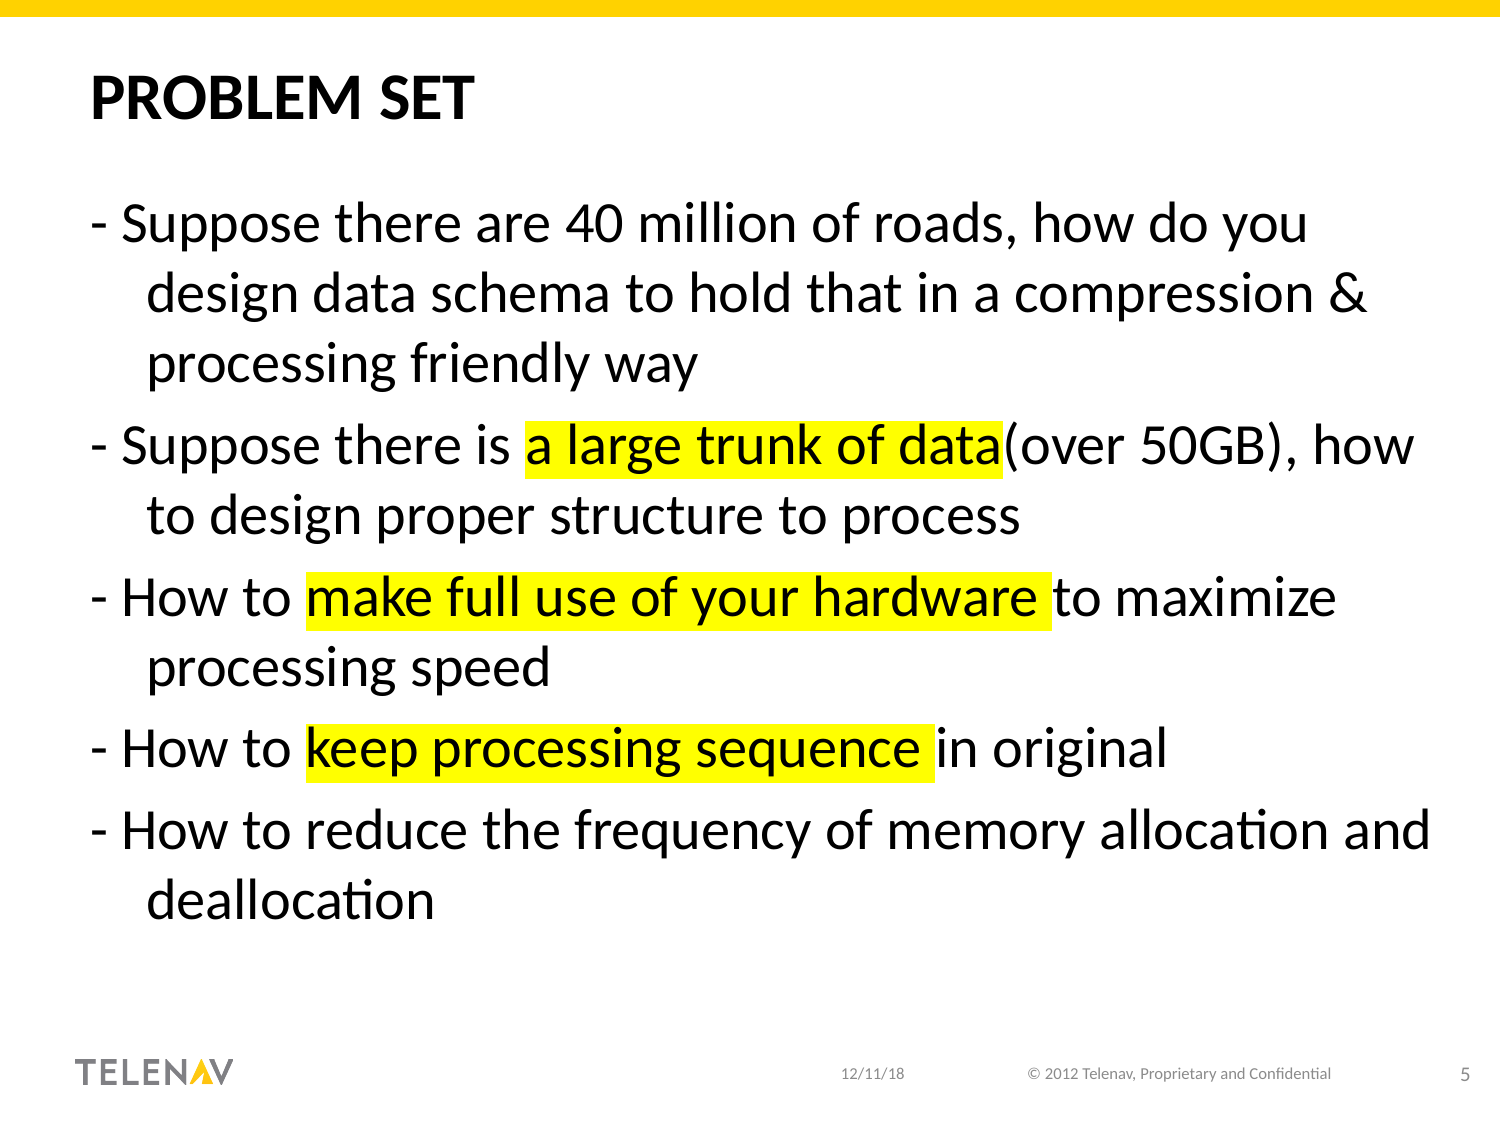

# Problem set
- Suppose there are 40 million of roads, how do you design data schema to hold that in a compression & processing friendly way
- Suppose there is a large trunk of data(over 50GB), how to design proper structure to process
- How to make full use of your hardware to maximize processing speed
- How to keep processing sequence in original
- How to reduce the frequency of memory allocation and deallocation

12/11/18
© 2012 Telenav, Proprietary and Confidential
5